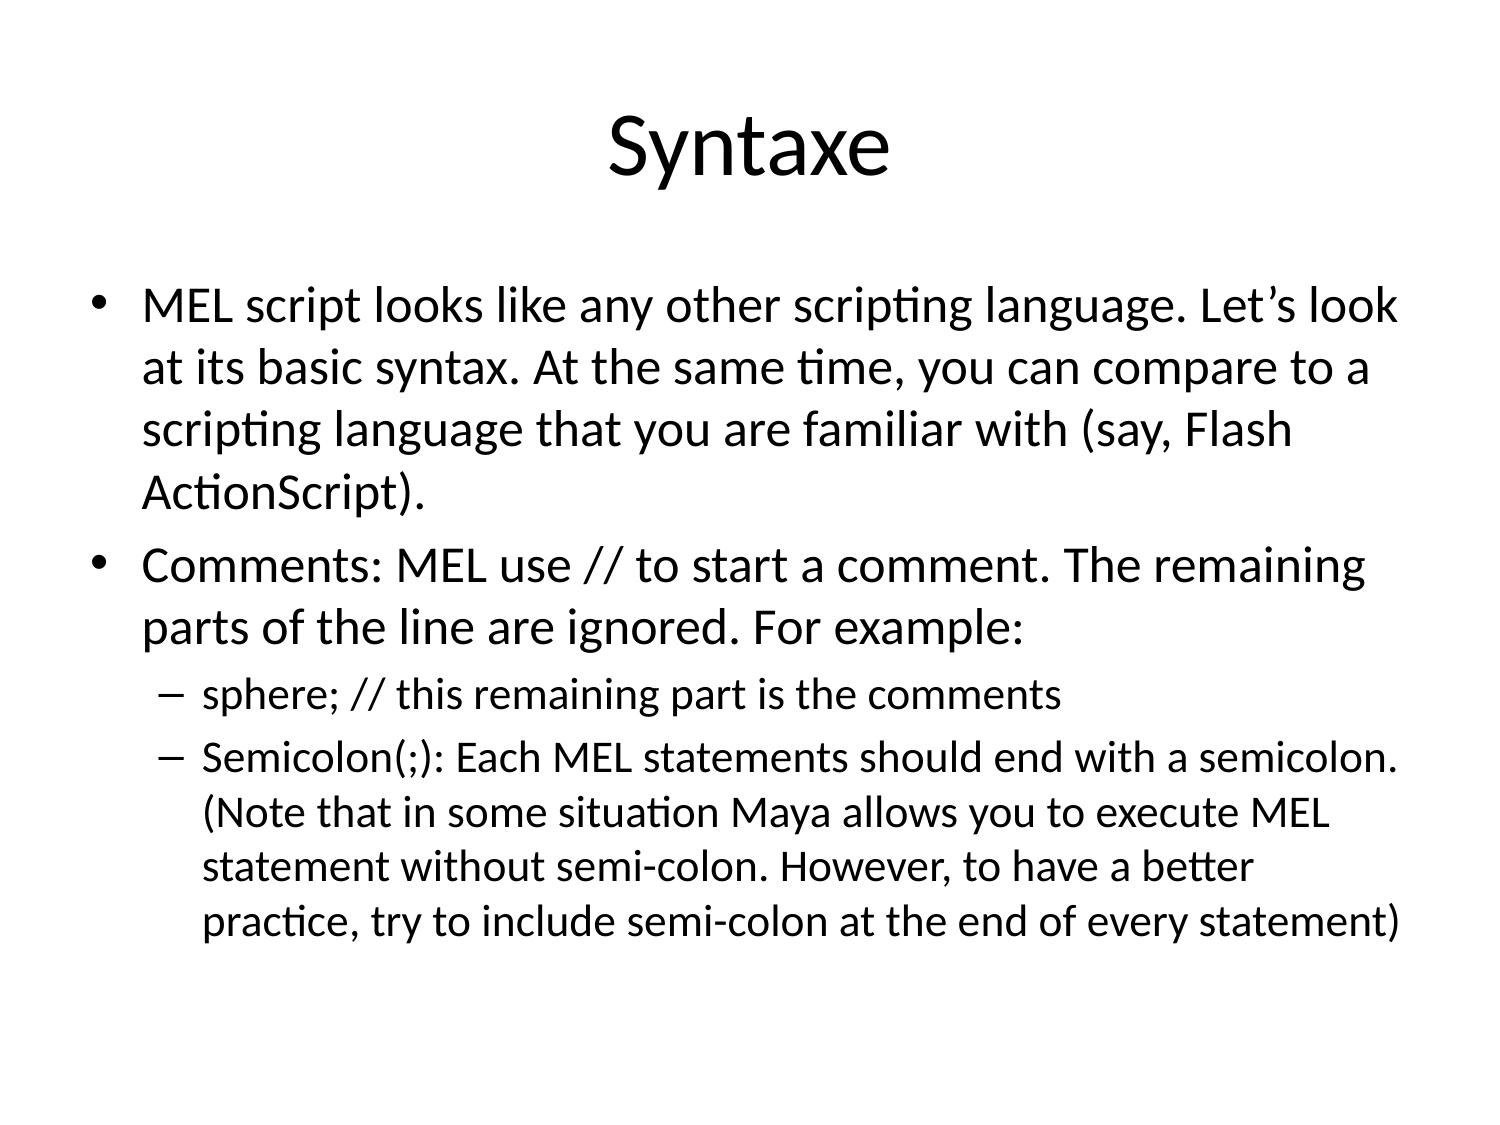

# Syntaxe
MEL script looks like any other scripting language. Let’s look at its basic syntax. At the same time, you can compare to a scripting language that you are familiar with (say, Flash ActionScript).
Comments: MEL use // to start a comment. The remaining parts of the line are ignored. For example:
sphere; // this remaining part is the comments
Semicolon(;): Each MEL statements should end with a semicolon. (Note that in some situation Maya allows you to execute MEL statement without semi-colon. However, to have a better practice, try to include semi-colon at the end of every statement)